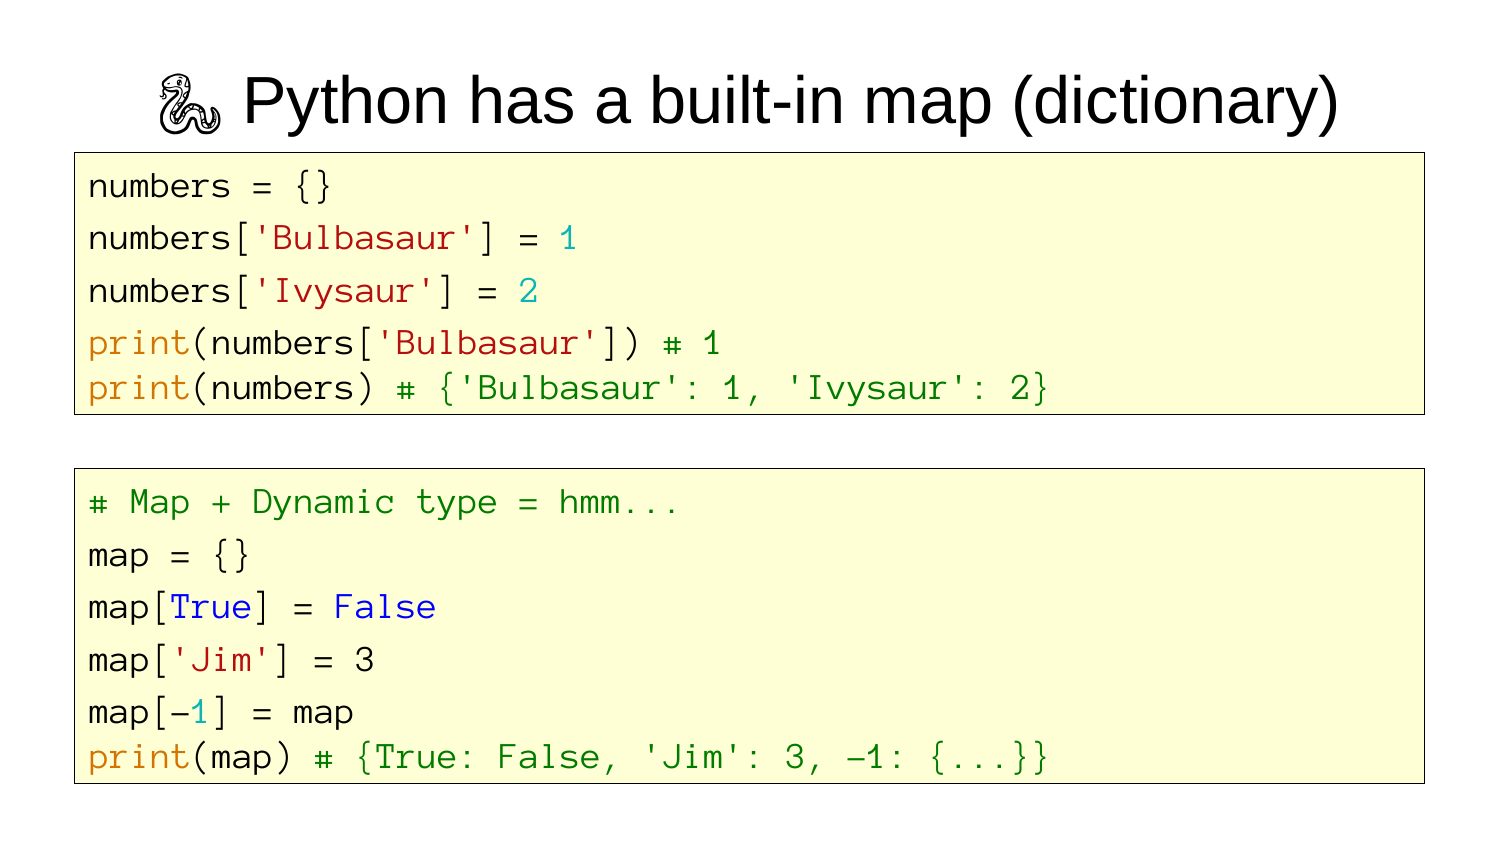

# 🐍 Python has a built-in map (dictionary)
numbers = {}
numbers['Bulbasaur'] = 1
numbers['Ivysaur'] = 2
print(numbers['Bulbasaur']) # 1
print(numbers) # {'Bulbasaur': 1, 'Ivysaur': 2}
# Map + Dynamic type = hmm...
map = {}
map[True] = False
map['Jim'] = 3
map[-1] = map
print(map) # {True: False, 'Jim': 3, -1: {...}}